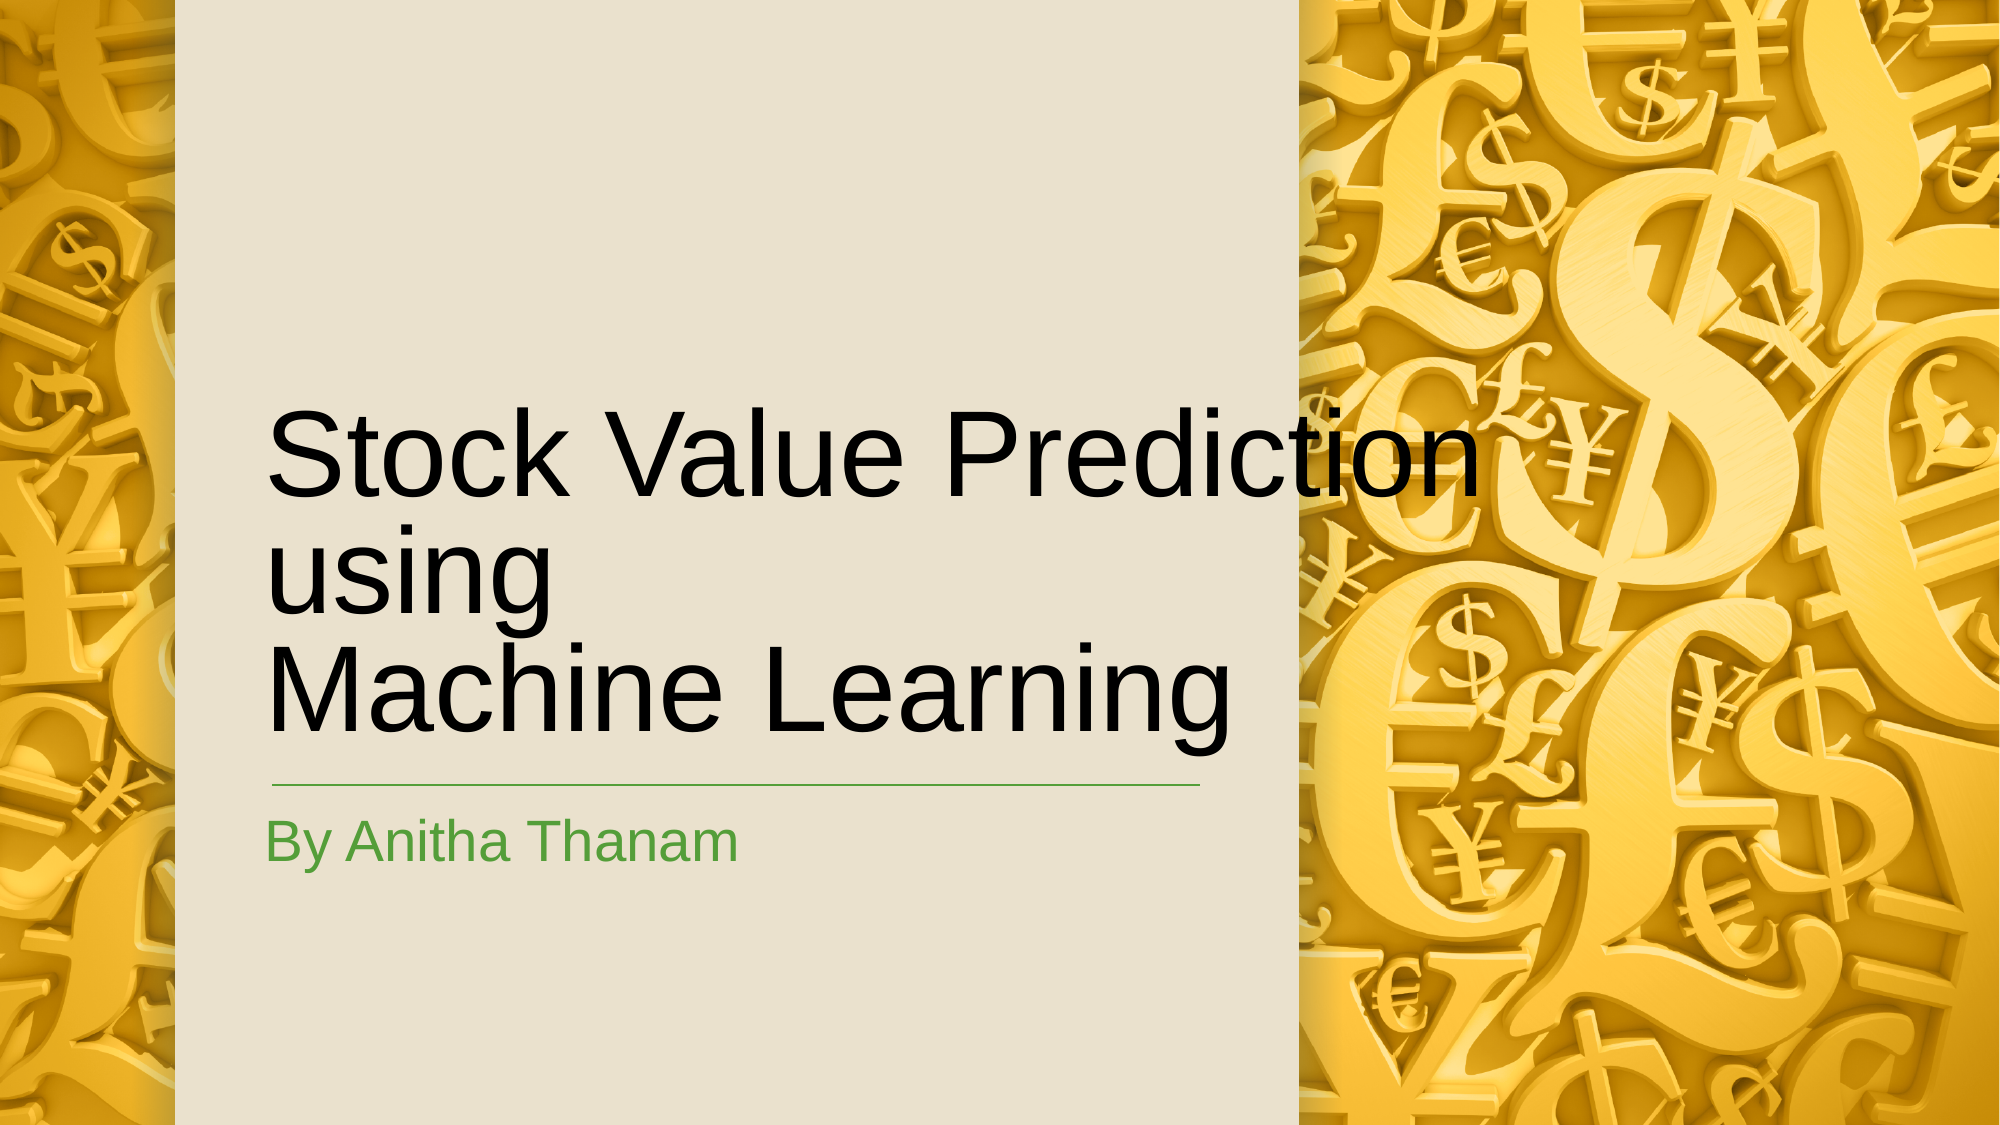

# Stock Value Prediction using Machine Learning
By Anitha Thanam